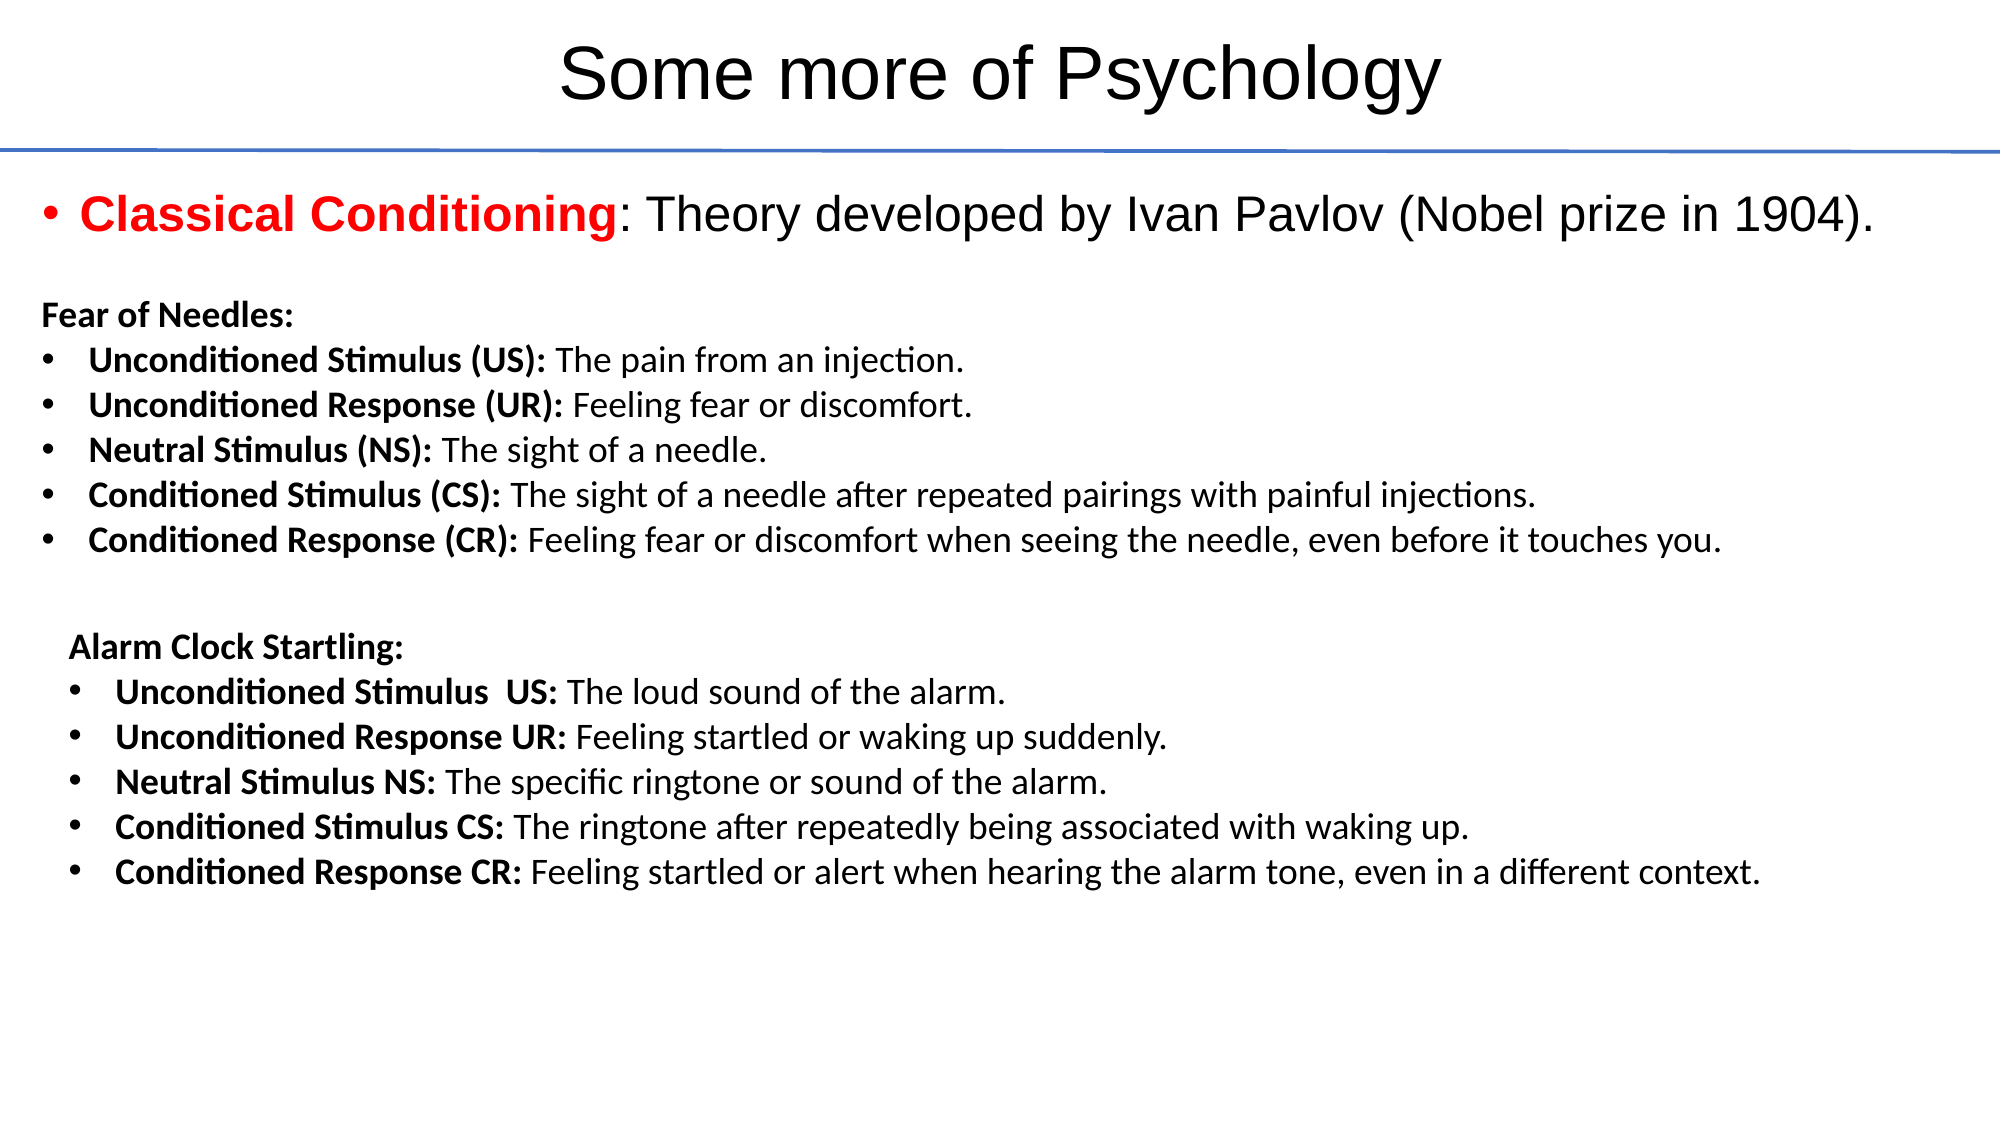

# Some more of Psychology
Classical Conditioning: Theory developed by Ivan Pavlov (Nobel prize in 1904).

Fear of Needles:
Unconditioned Stimulus (US): The pain from an injection.
Unconditioned Response (UR): Feeling fear or discomfort.
Neutral Stimulus (NS): The sight of a needle.
Conditioned Stimulus (CS): The sight of a needle after repeated pairings with painful injections.
Conditioned Response (CR): Feeling fear or discomfort when seeing the needle, even before it touches you.
Alarm Clock Startling:
Unconditioned Stimulus  US: The loud sound of the alarm.
Unconditioned Response UR: Feeling startled or waking up suddenly.
Neutral Stimulus NS: The specific ringtone or sound of the alarm.
Conditioned Stimulus CS: The ringtone after repeatedly being associated with waking up.
Conditioned Response CR: Feeling startled or alert when hearing the alarm tone, even in a different context.